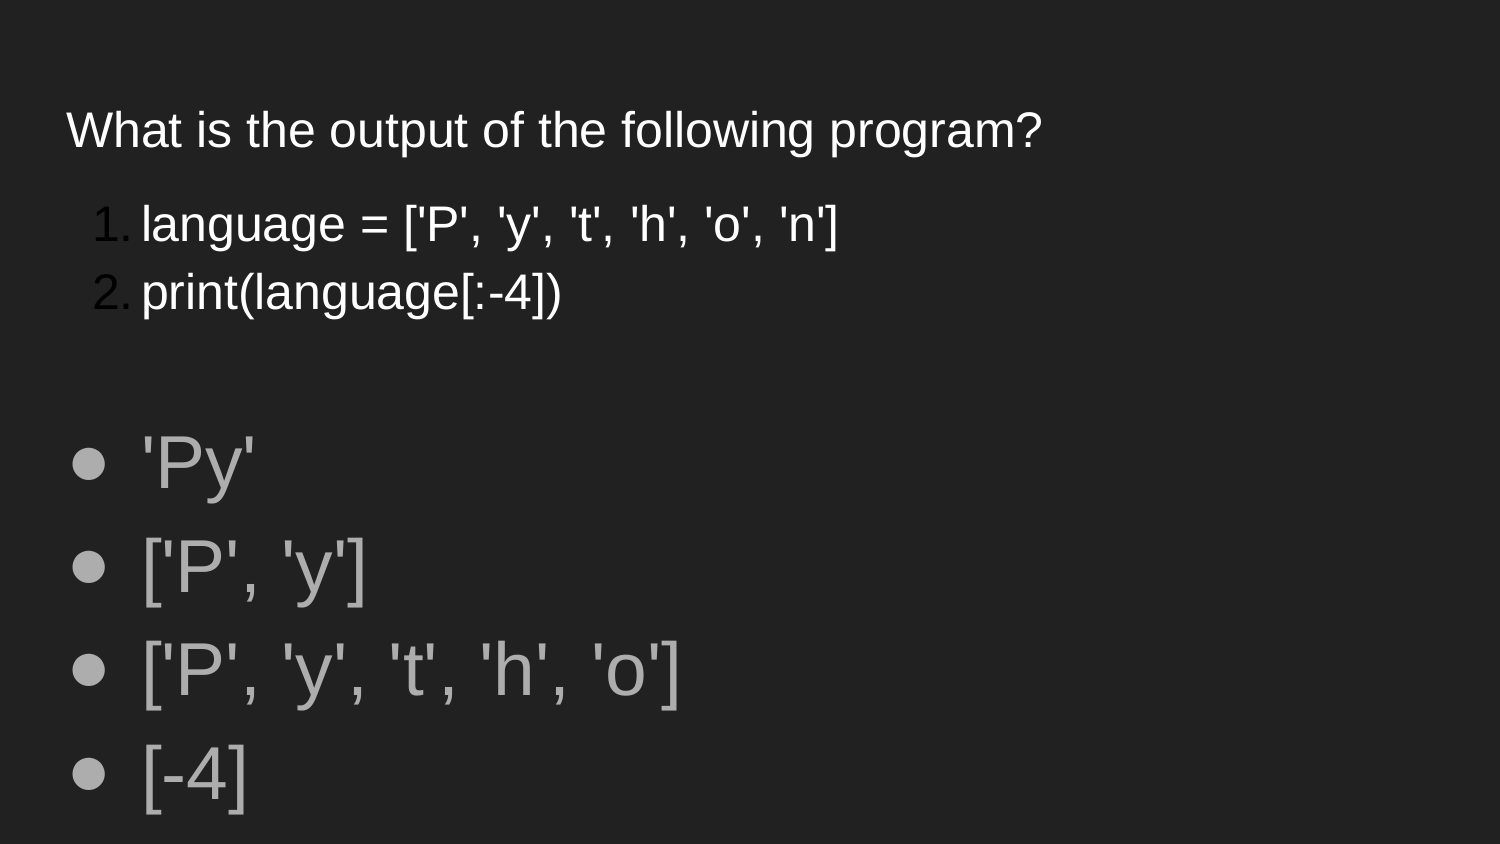

# What is the output of the following program?
language = ['P', 'y', 't', 'h', 'o', 'n']
print(language[:-4])

'Py'
['P', 'y']
['P', 'y', 't', 'h', 'o']
[-4]